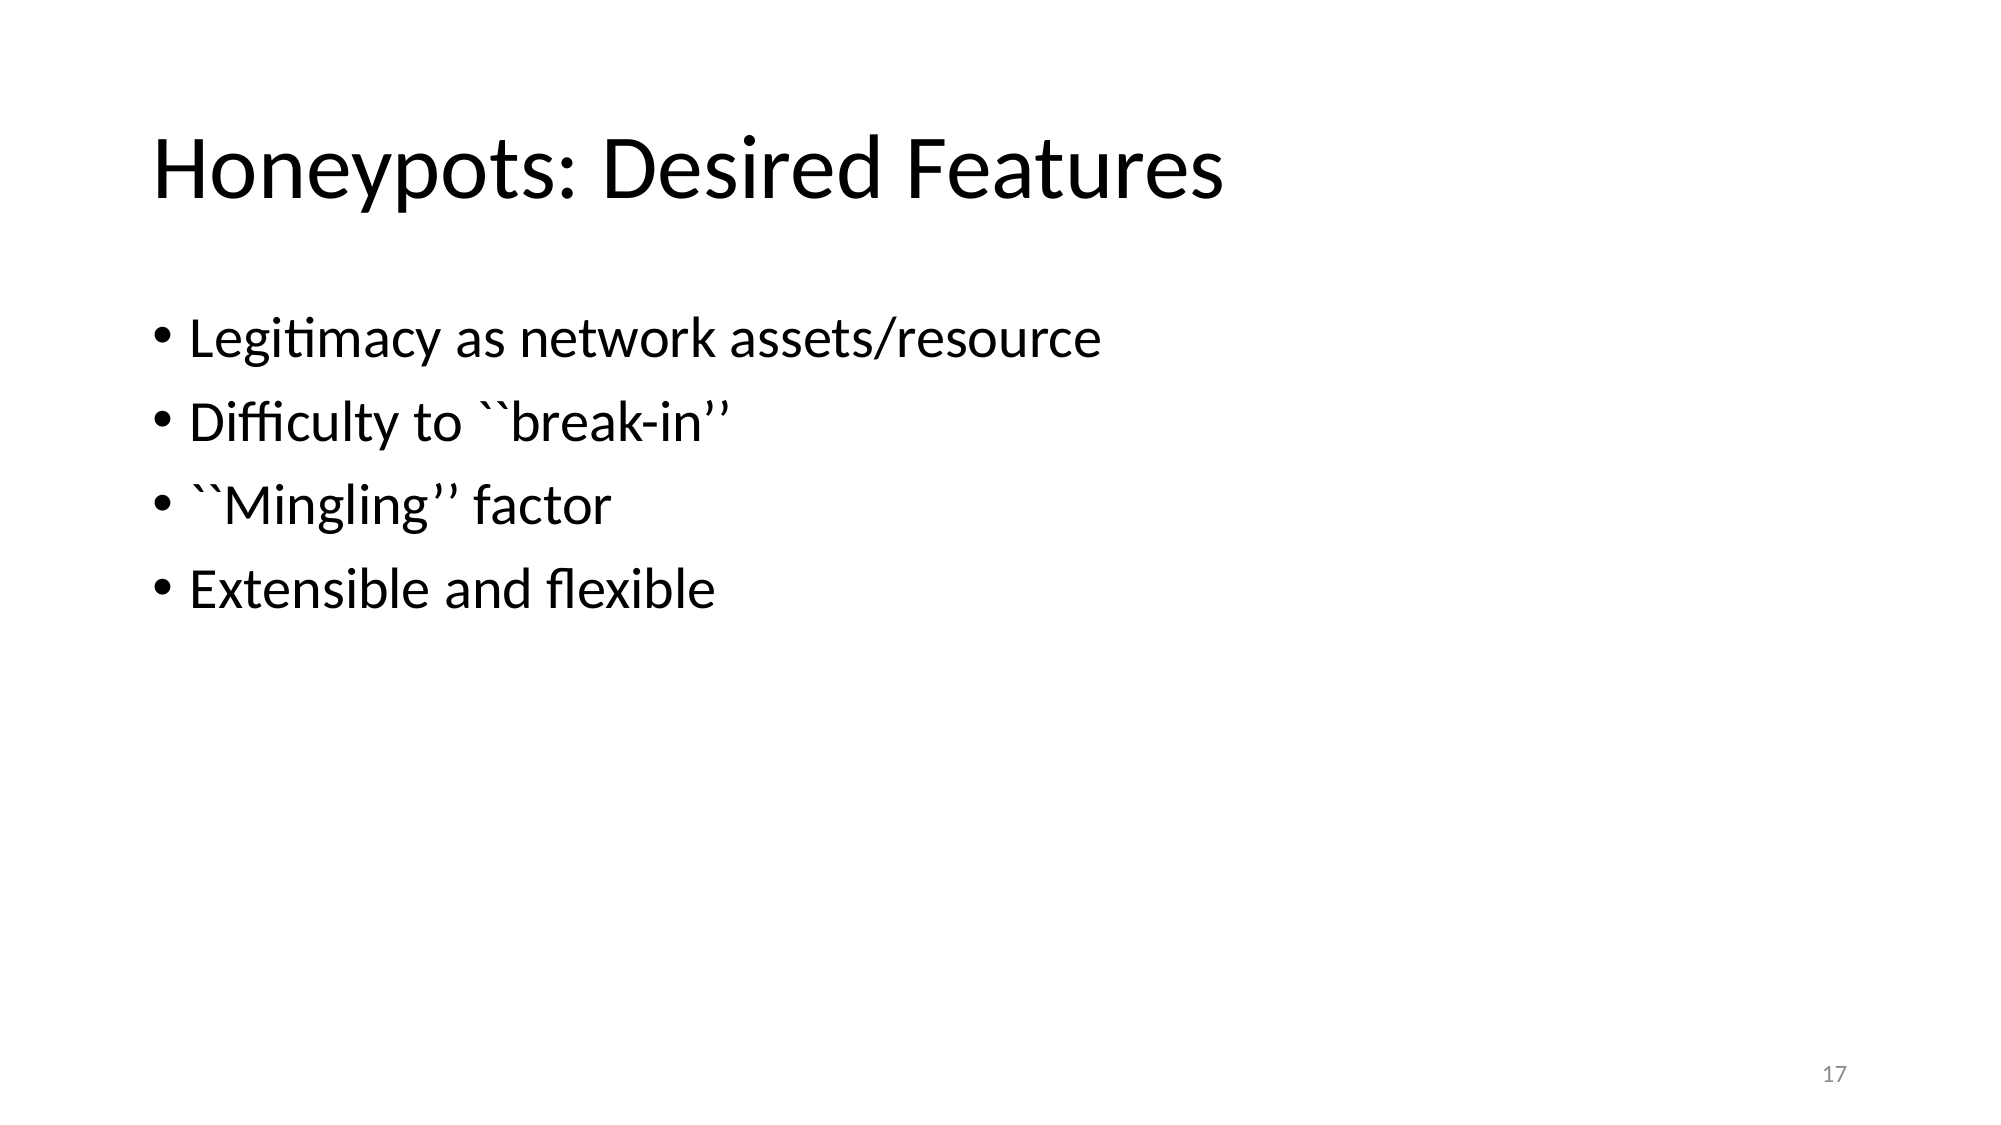

# Honeypots: Desired Features
Legitimacy as network assets/resource
Difficulty to ``break-in’’
``Mingling’’ factor
Extensible and flexible

17